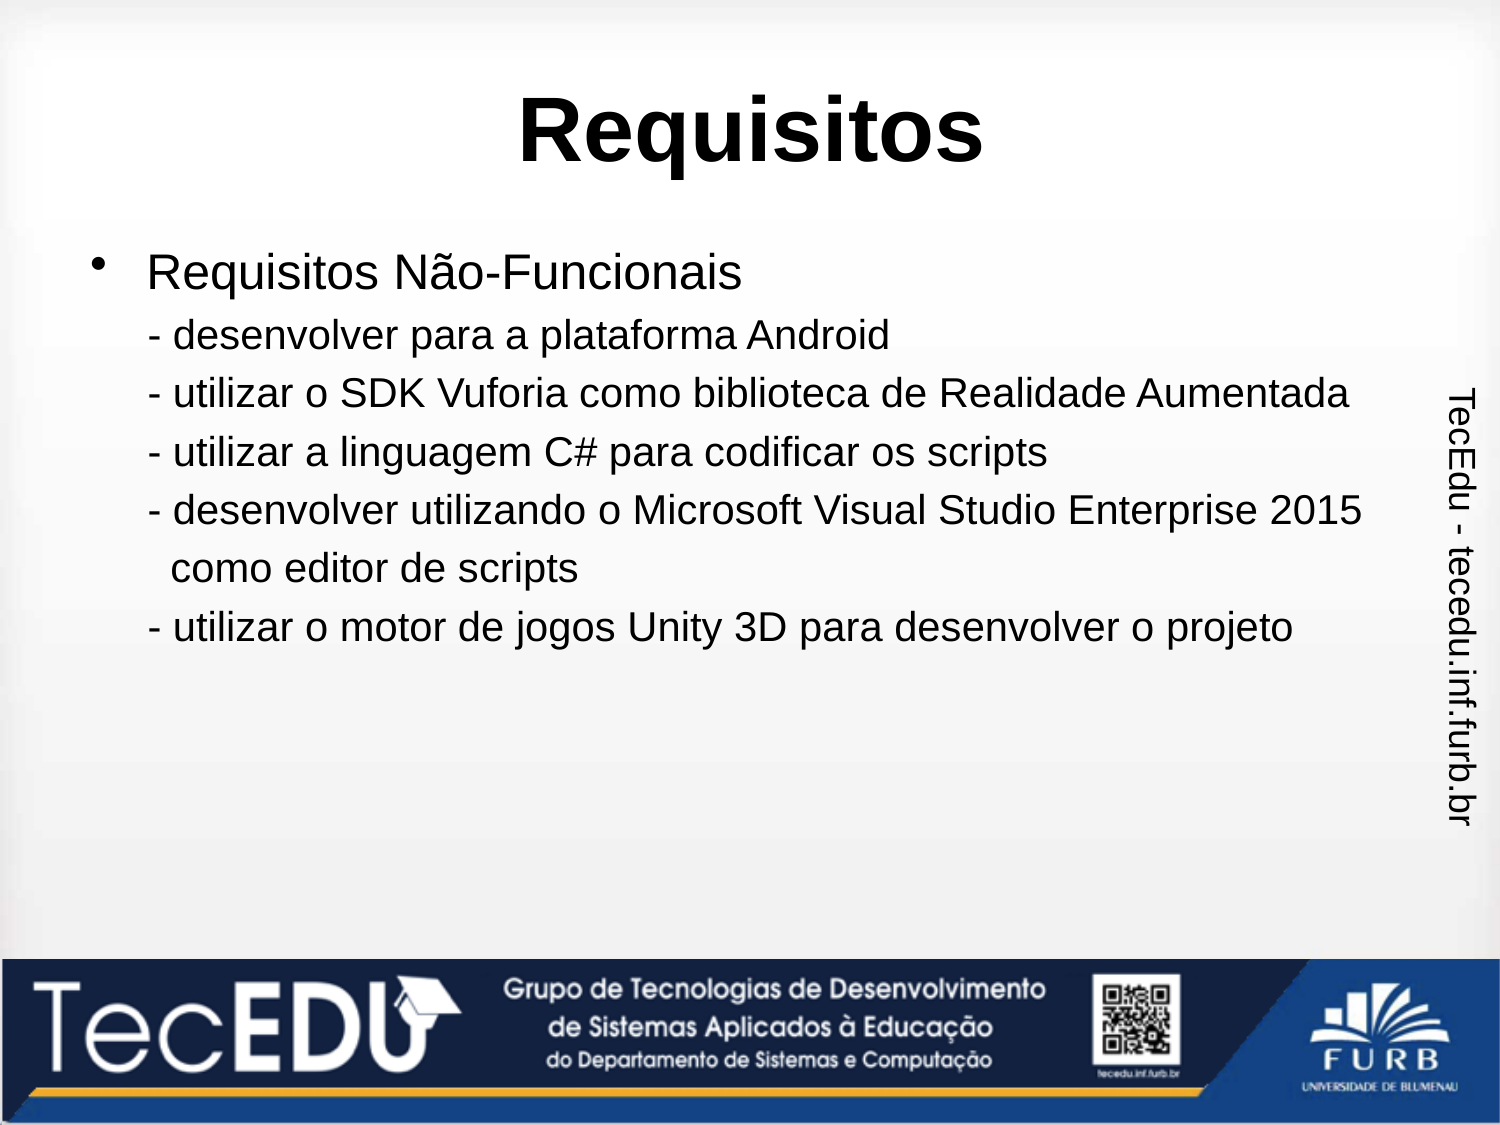

# Requisitos
Requisitos Não-Funcionais
     - desenvolver para a plataforma Android
     - utilizar o SDK Vuforia como biblioteca de Realidade Aumentada
     - utilizar a linguagem C# para codificar os scripts
     - desenvolver utilizando o Microsoft Visual Studio Enterprise 2015
       como editor de scripts
     - utilizar o motor de jogos Unity 3D para desenvolver o projeto